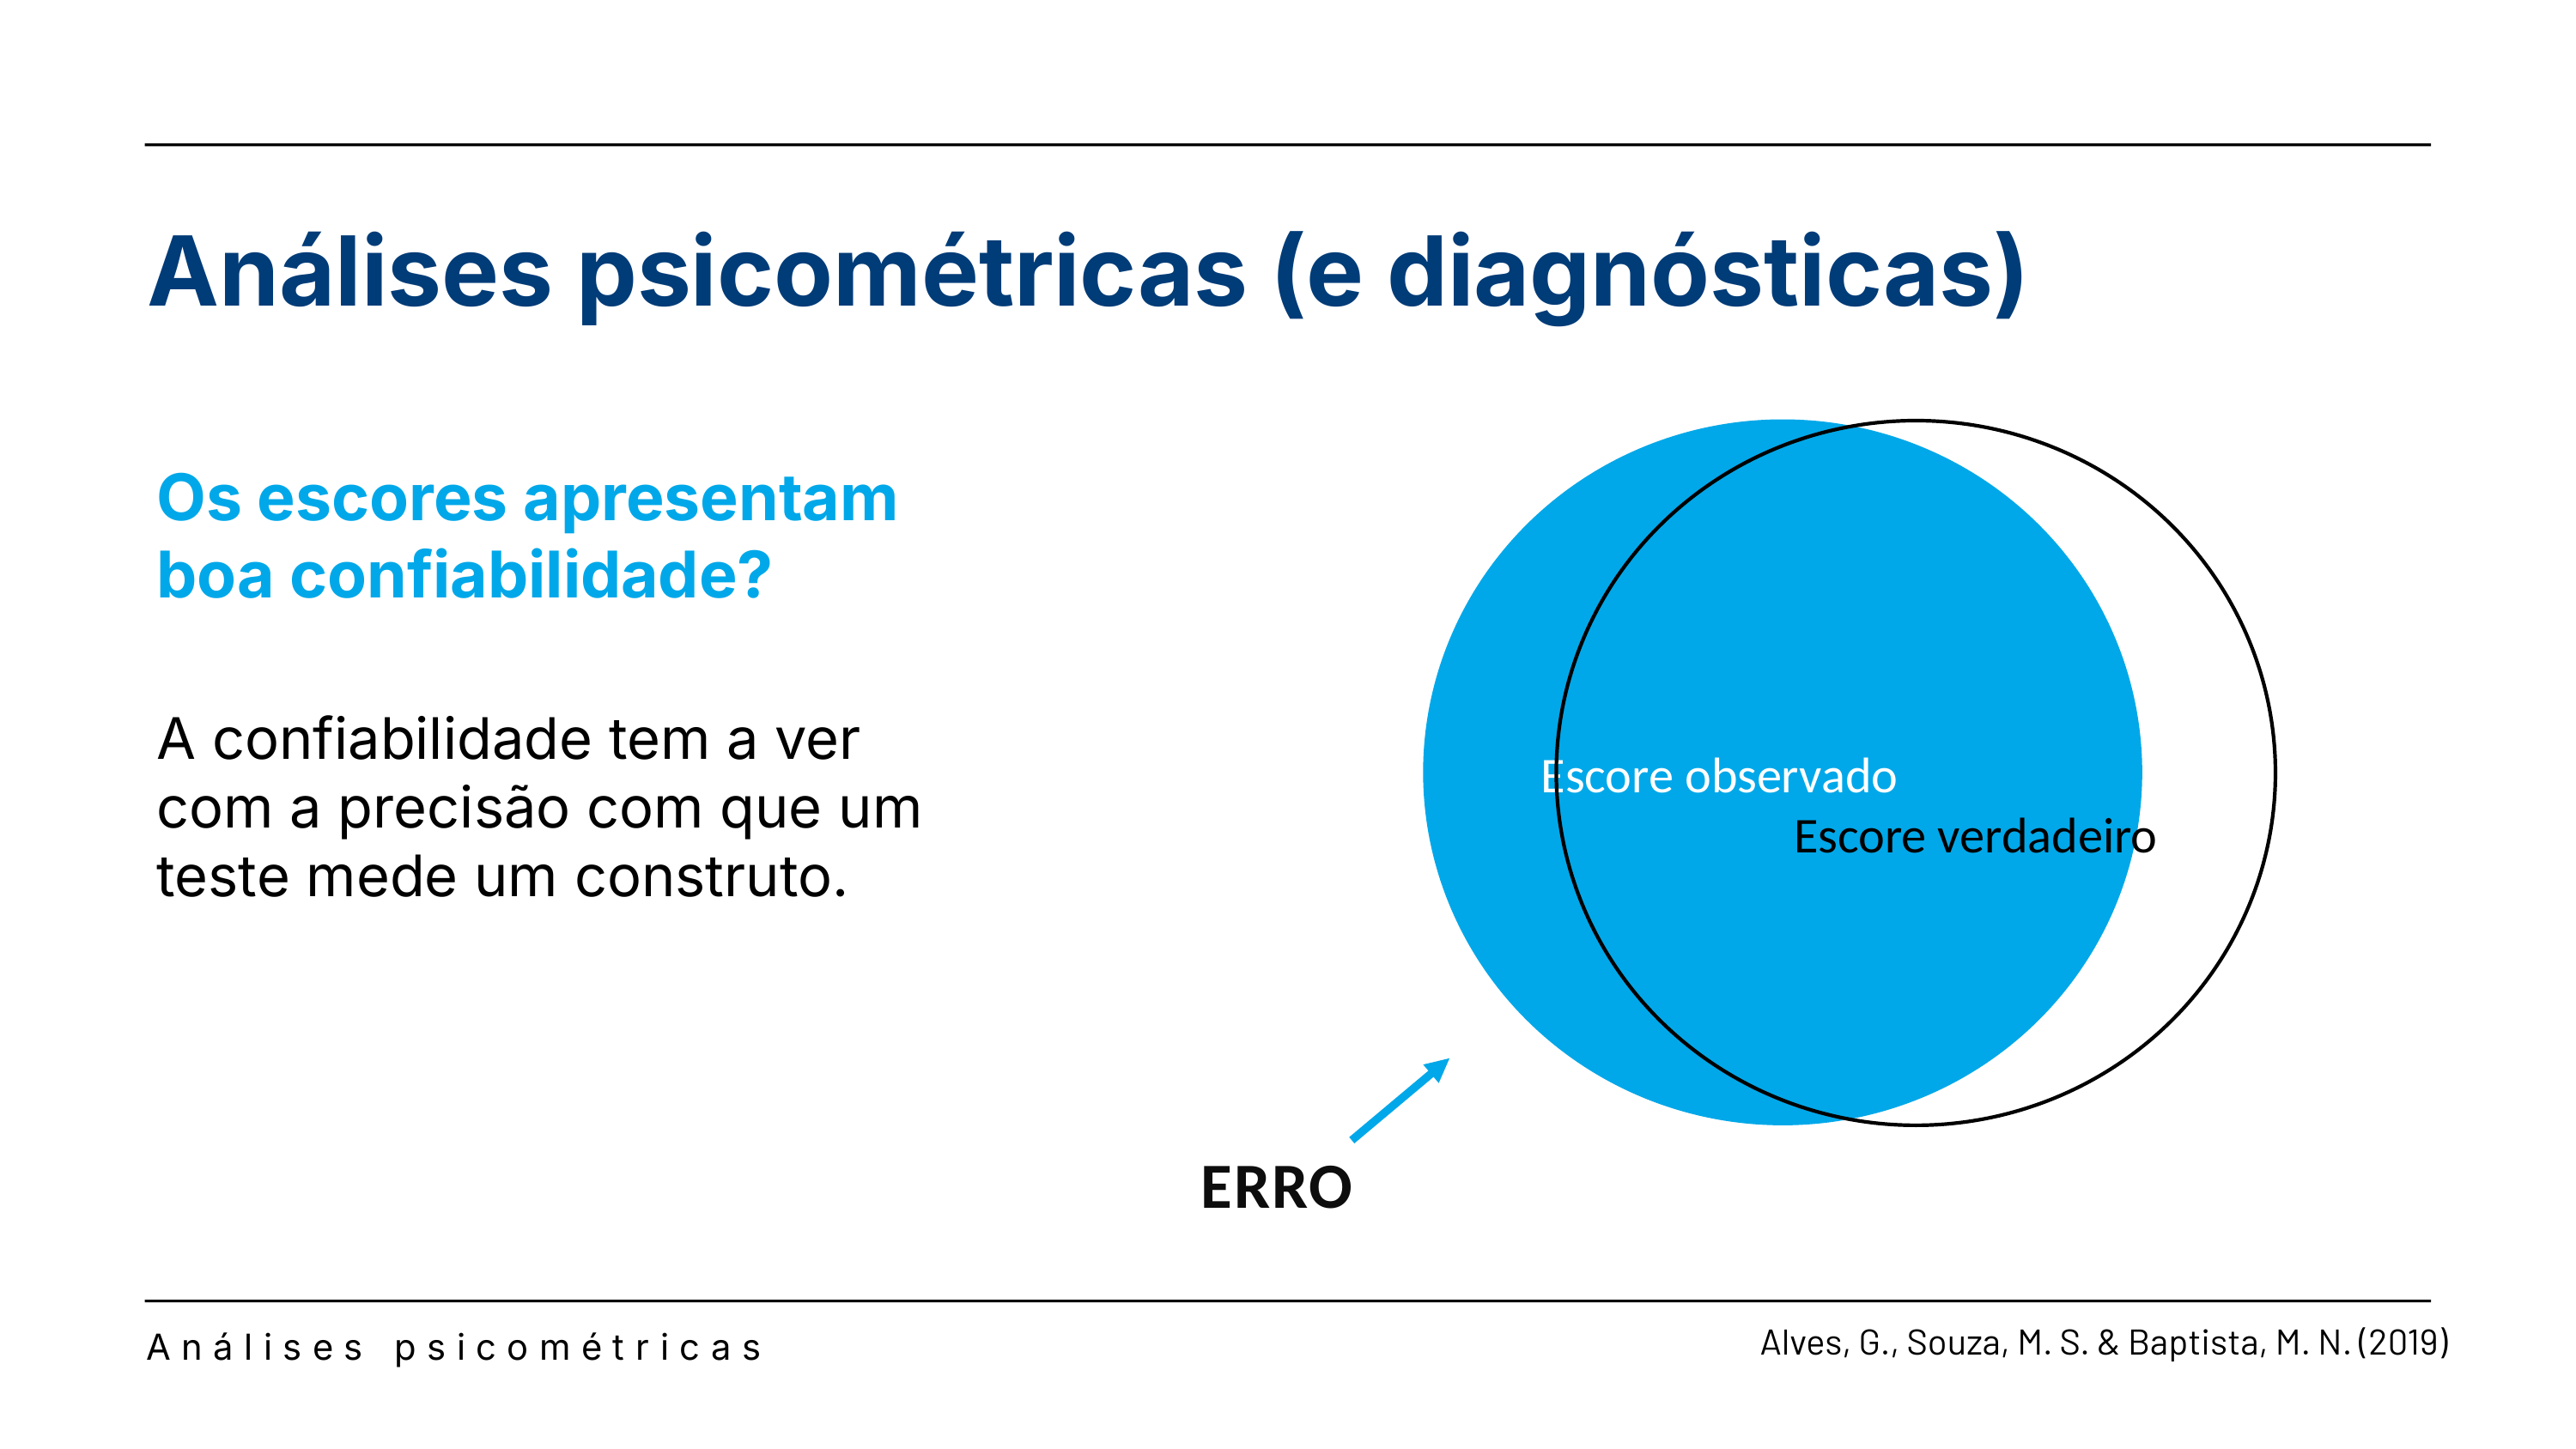

Análises psicométricas (e diagnósticas)
Escore observado

Escore verdadeiro
Os escores apresentam boa confiabilidade?

A confiabilidade tem a ver com a precisão com que um teste mede um construto.

Erro

Alves, G., Souza, M. S. & Baptista, M. N. (2019)
Análises psicométricas